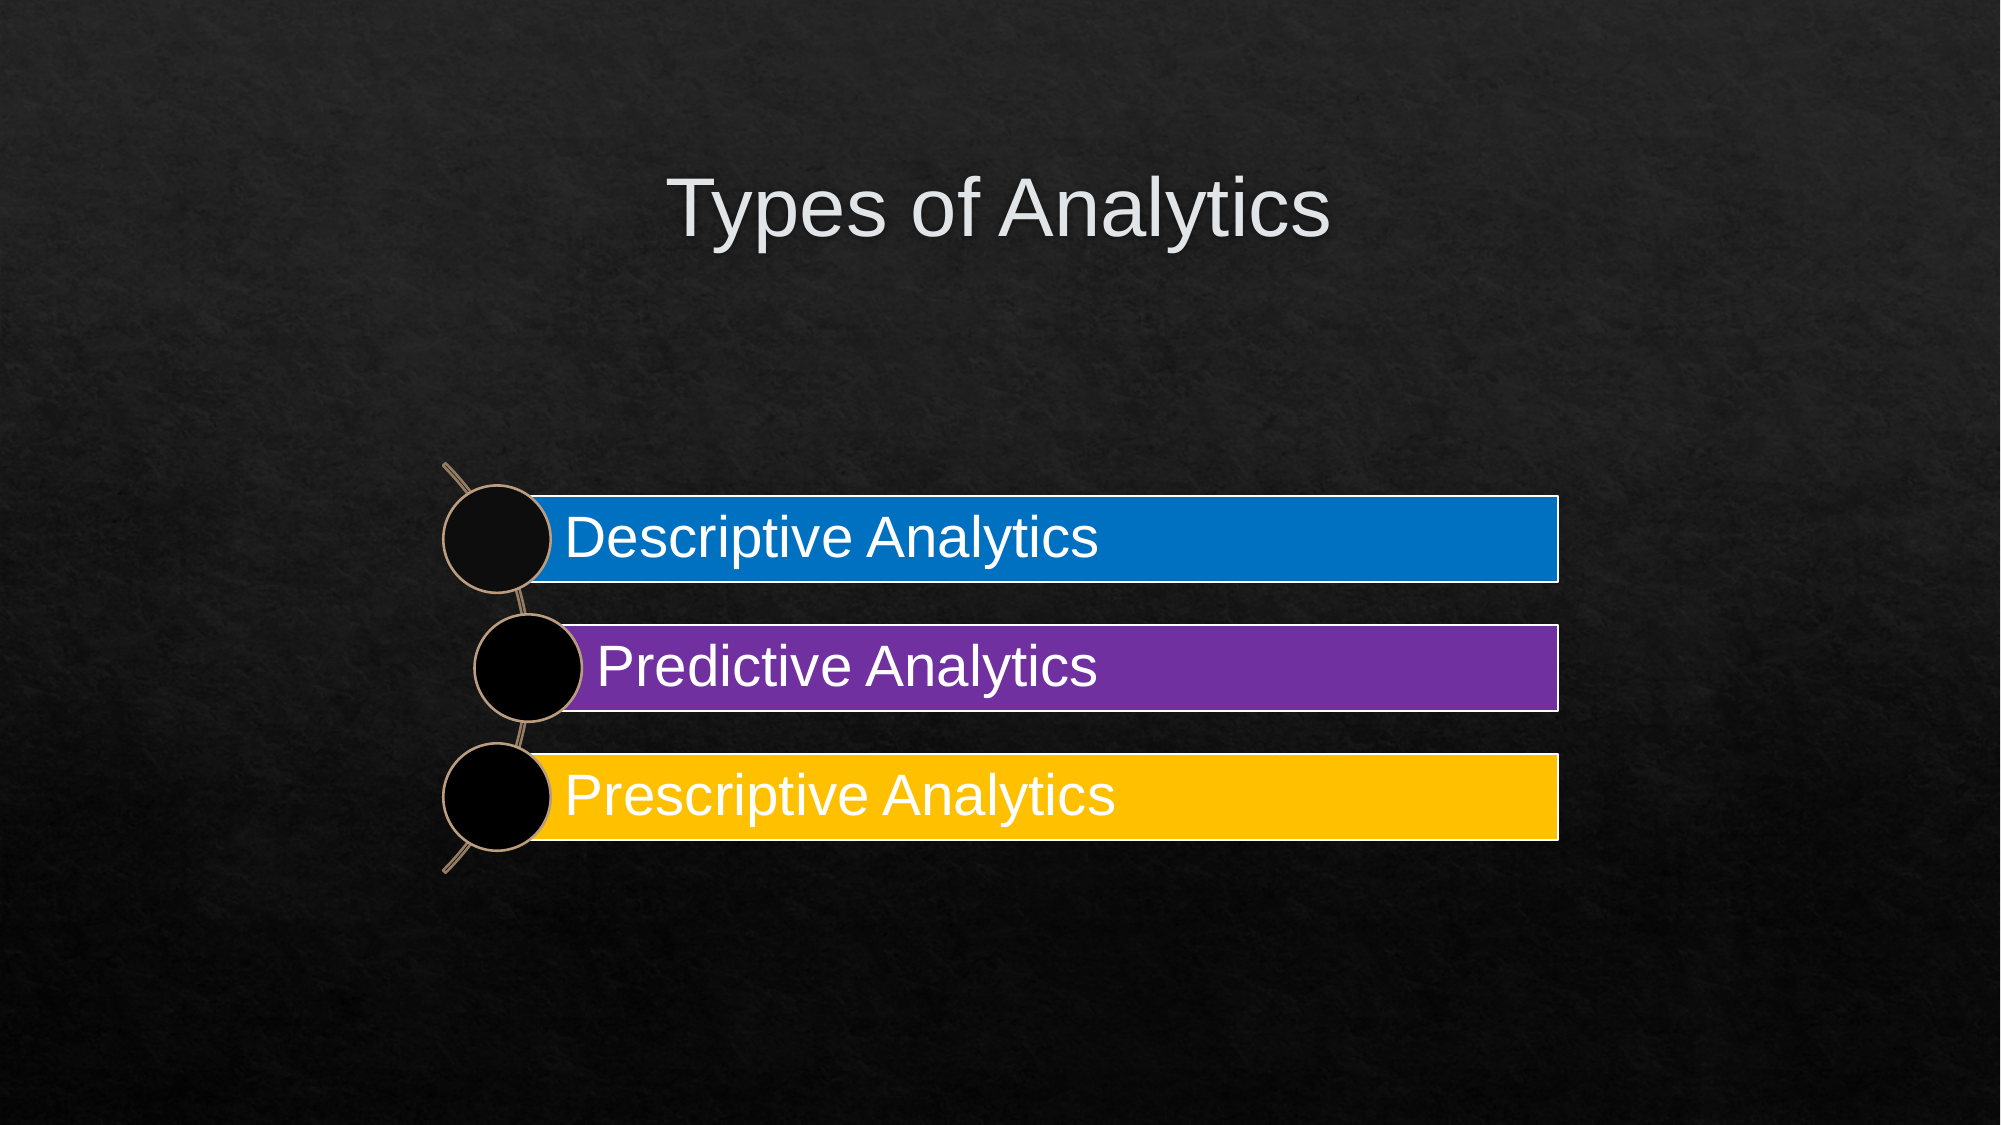

# Types of Analytics
Descriptive Analytics
Predictive Analytics
Prescriptive Analytics